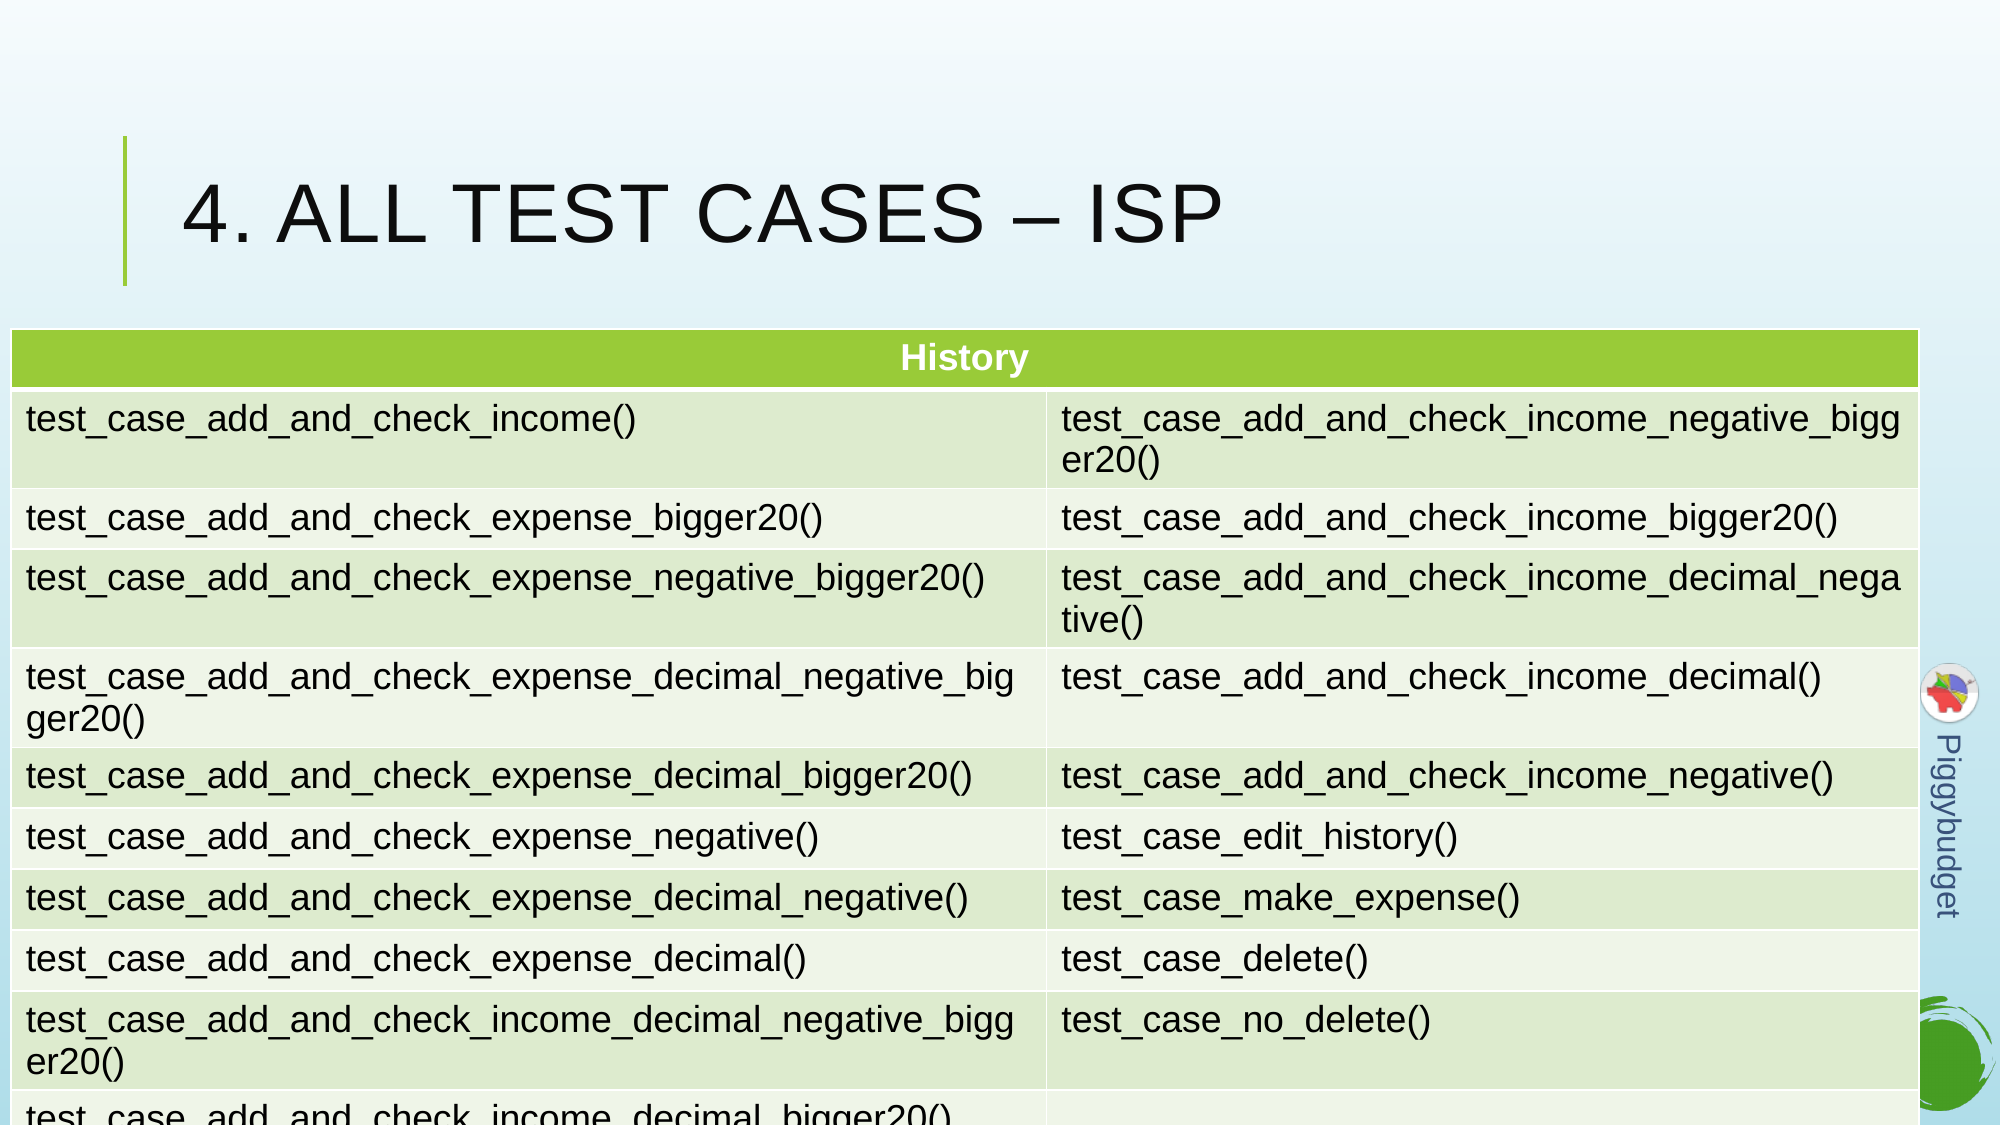

# 4. All test cases – ISP
| History |  |
| --- | --- |
| test\_case\_add\_and\_check\_income() | test\_case\_add\_and\_check\_income\_negative\_bigger20() |
| test\_case\_add\_and\_check\_expense\_bigger20() | test\_case\_add\_and\_check\_income\_bigger20() |
| test\_case\_add\_and\_check\_expense\_negative\_bigger20() | test\_case\_add\_and\_check\_income\_decimal\_negative() |
| test\_case\_add\_and\_check\_expense\_decimal\_negative\_bigger20() | test\_case\_add\_and\_check\_income\_decimal() |
| test\_case\_add\_and\_check\_expense\_decimal\_bigger20() | test\_case\_add\_and\_check\_income\_negative() |
| test\_case\_add\_and\_check\_expense\_negative() | test\_case\_edit\_history() |
| test\_case\_add\_and\_check\_expense\_decimal\_negative() | test\_case\_make\_expense() |
| test\_case\_add\_and\_check\_expense\_decimal() | test\_case\_delete() |
| test\_case\_add\_and\_check\_income\_decimal\_negative\_bigger20() | test\_case\_no\_delete() |
| test\_case\_add\_and\_check\_income\_decimal\_bigger20() |  |
13